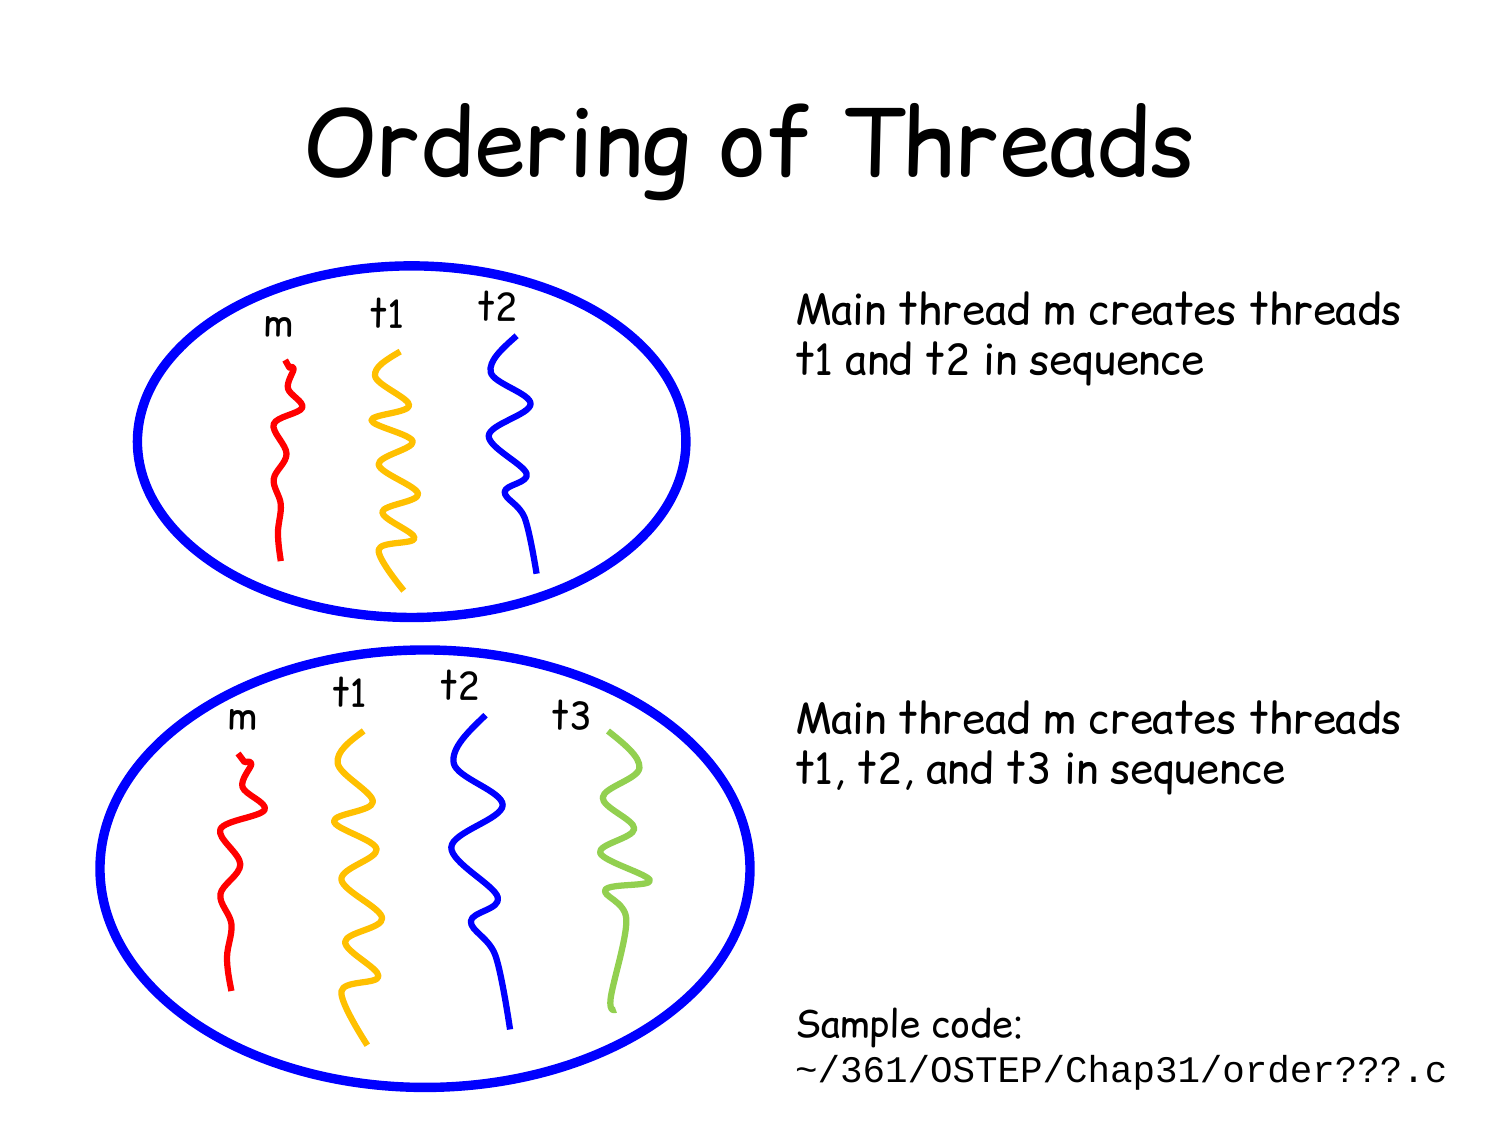

# Ordering of Threads

t2
Main thread m creates threads t1 and t2 in sequence
t1
m

t2
t1
t3
Main thread m creates threads t1, t2, and t3 in sequence
m

Sample code:
~/361/OSTEP/Chap31/order???.c